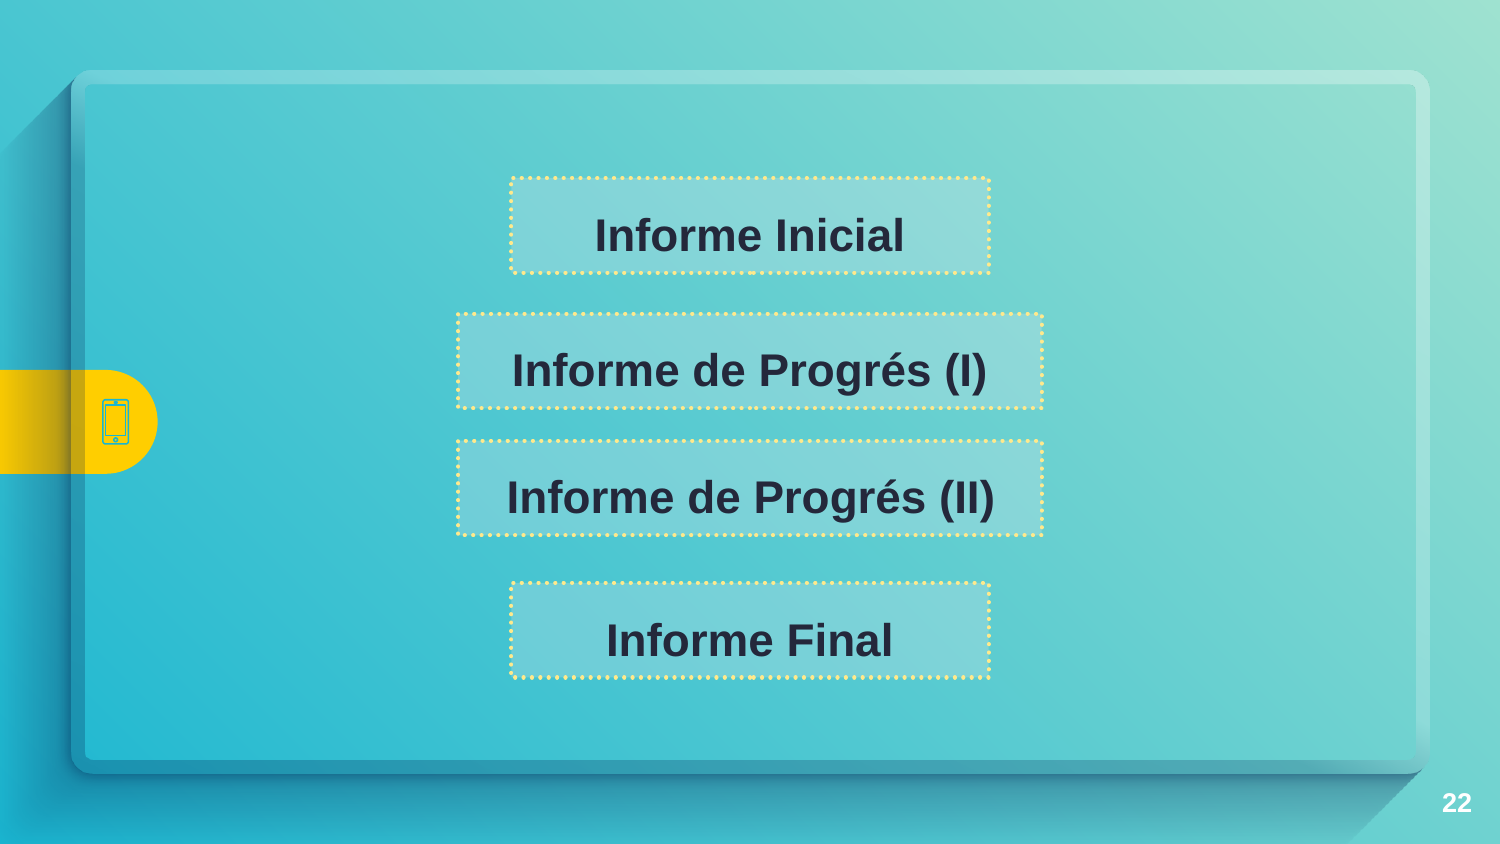

Informe Inicial
Informe de Progrés (I)

Informe de Progrés (II)

Informe Final
22